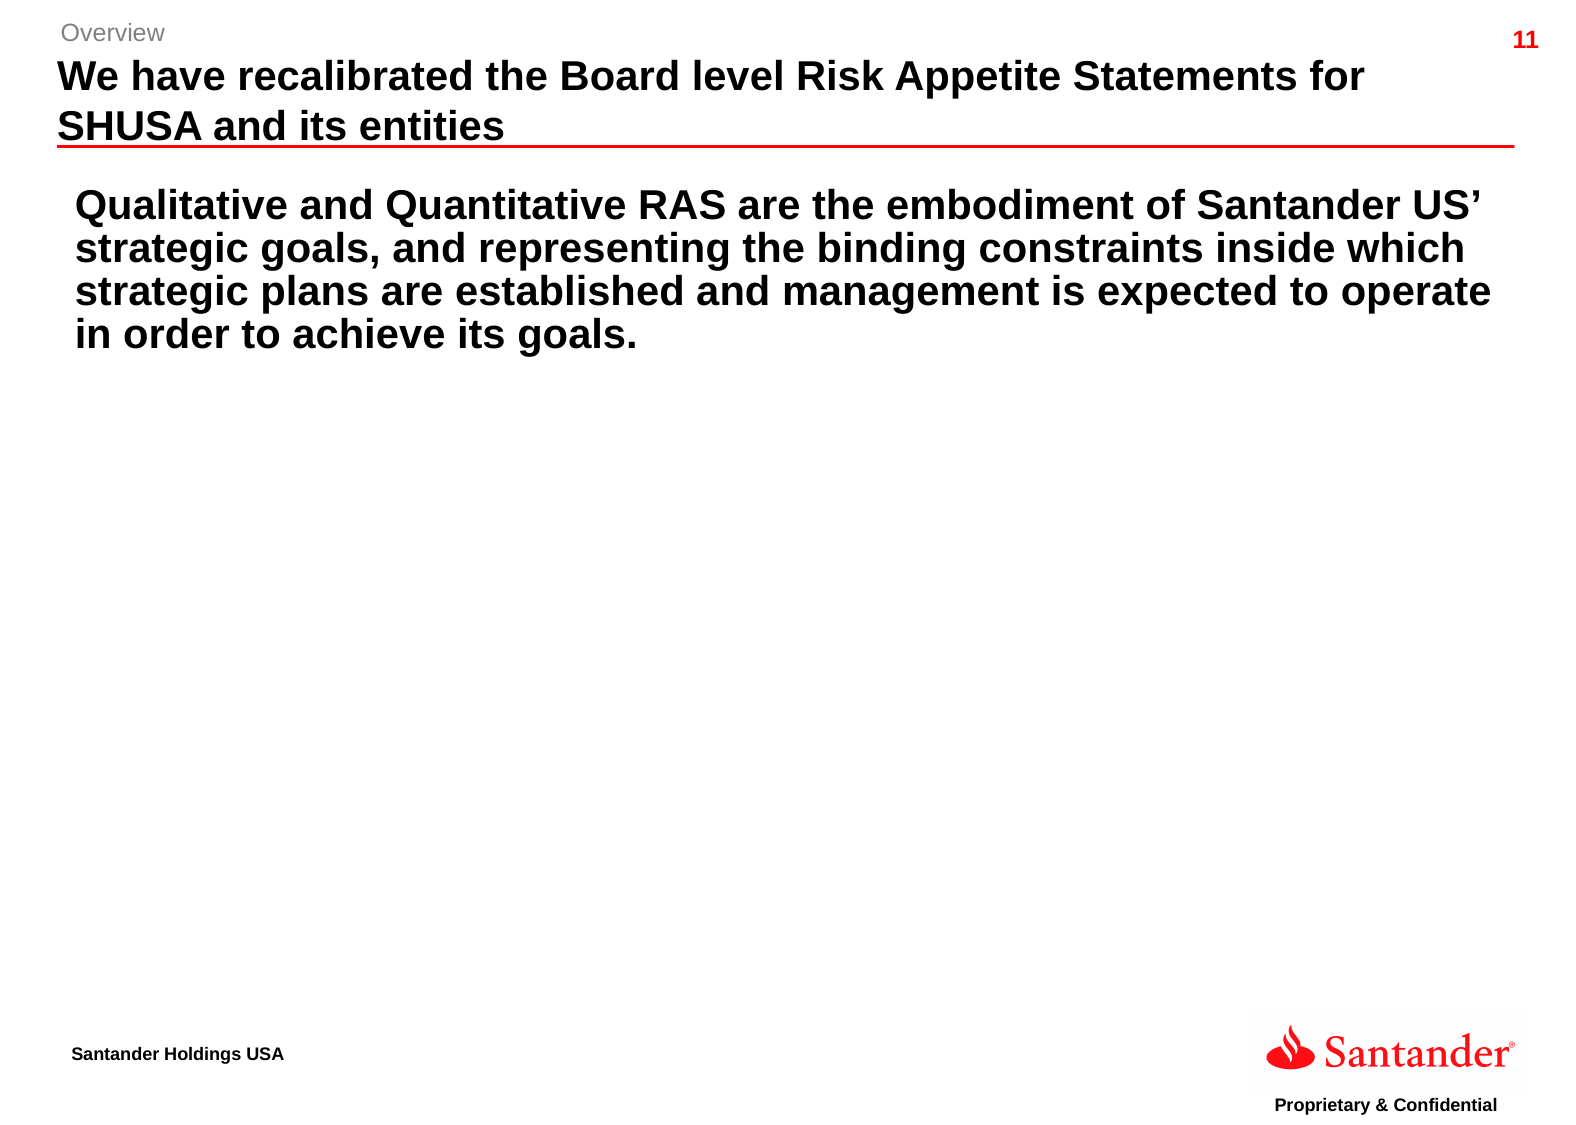

Overview
We have recalibrated the Board level Risk Appetite Statements for SHUSA and its entities
Qualitative and Quantitative RAS are the embodiment of Santander US’ strategic goals, and representing the binding constraints inside which strategic plans are established and management is expected to operate in order to achieve its goals.